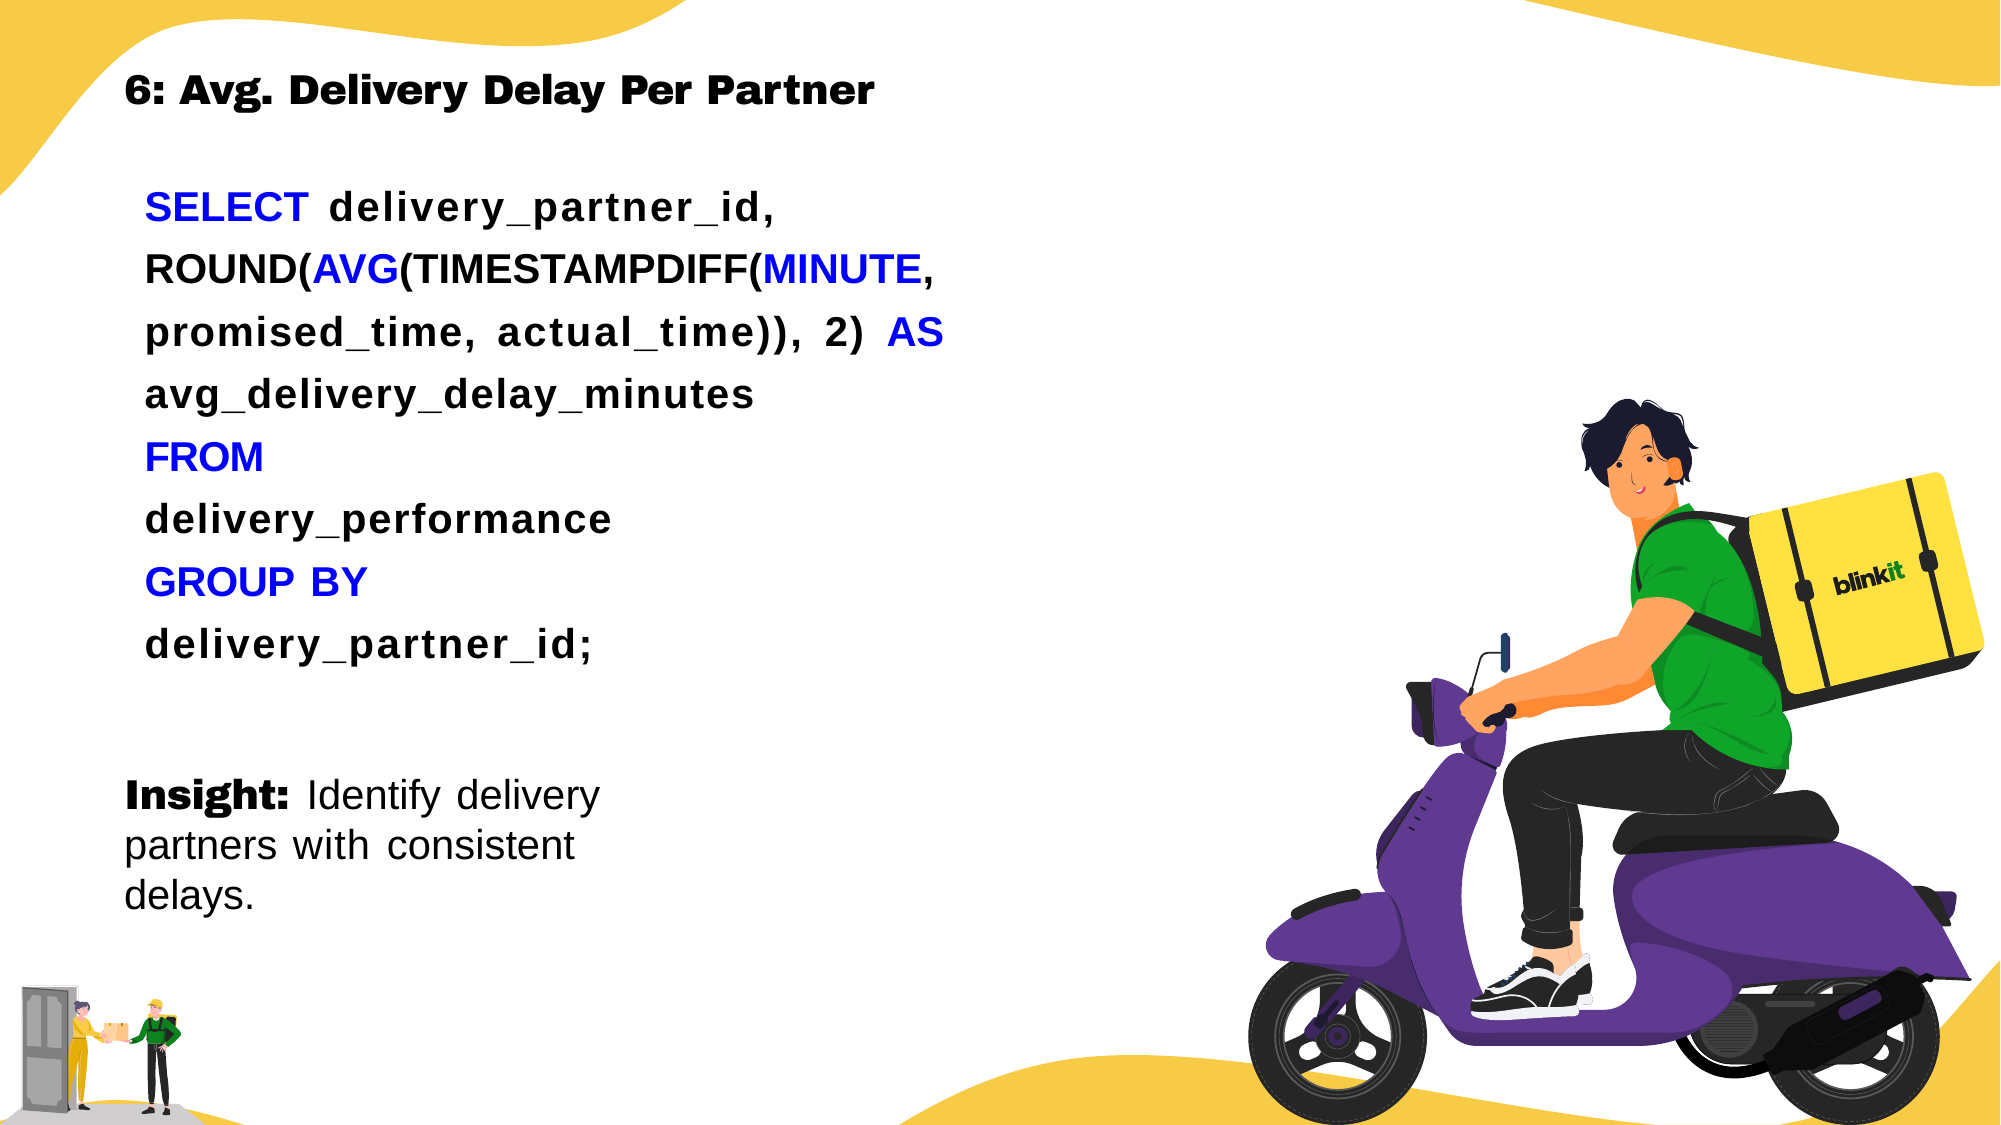

6: Avg. Delivery Delay Per Partner

SELECT delivery_partner_id,
ROUND(AVG(TIMESTAMPDIFF(MINUTE, promised_time, actual_time)), 2) AS avg_delivery_delay_minutes
FROM delivery_performance GROUP BY delivery_partner_id;

Insight: Identify delivery partners with consistent delays.